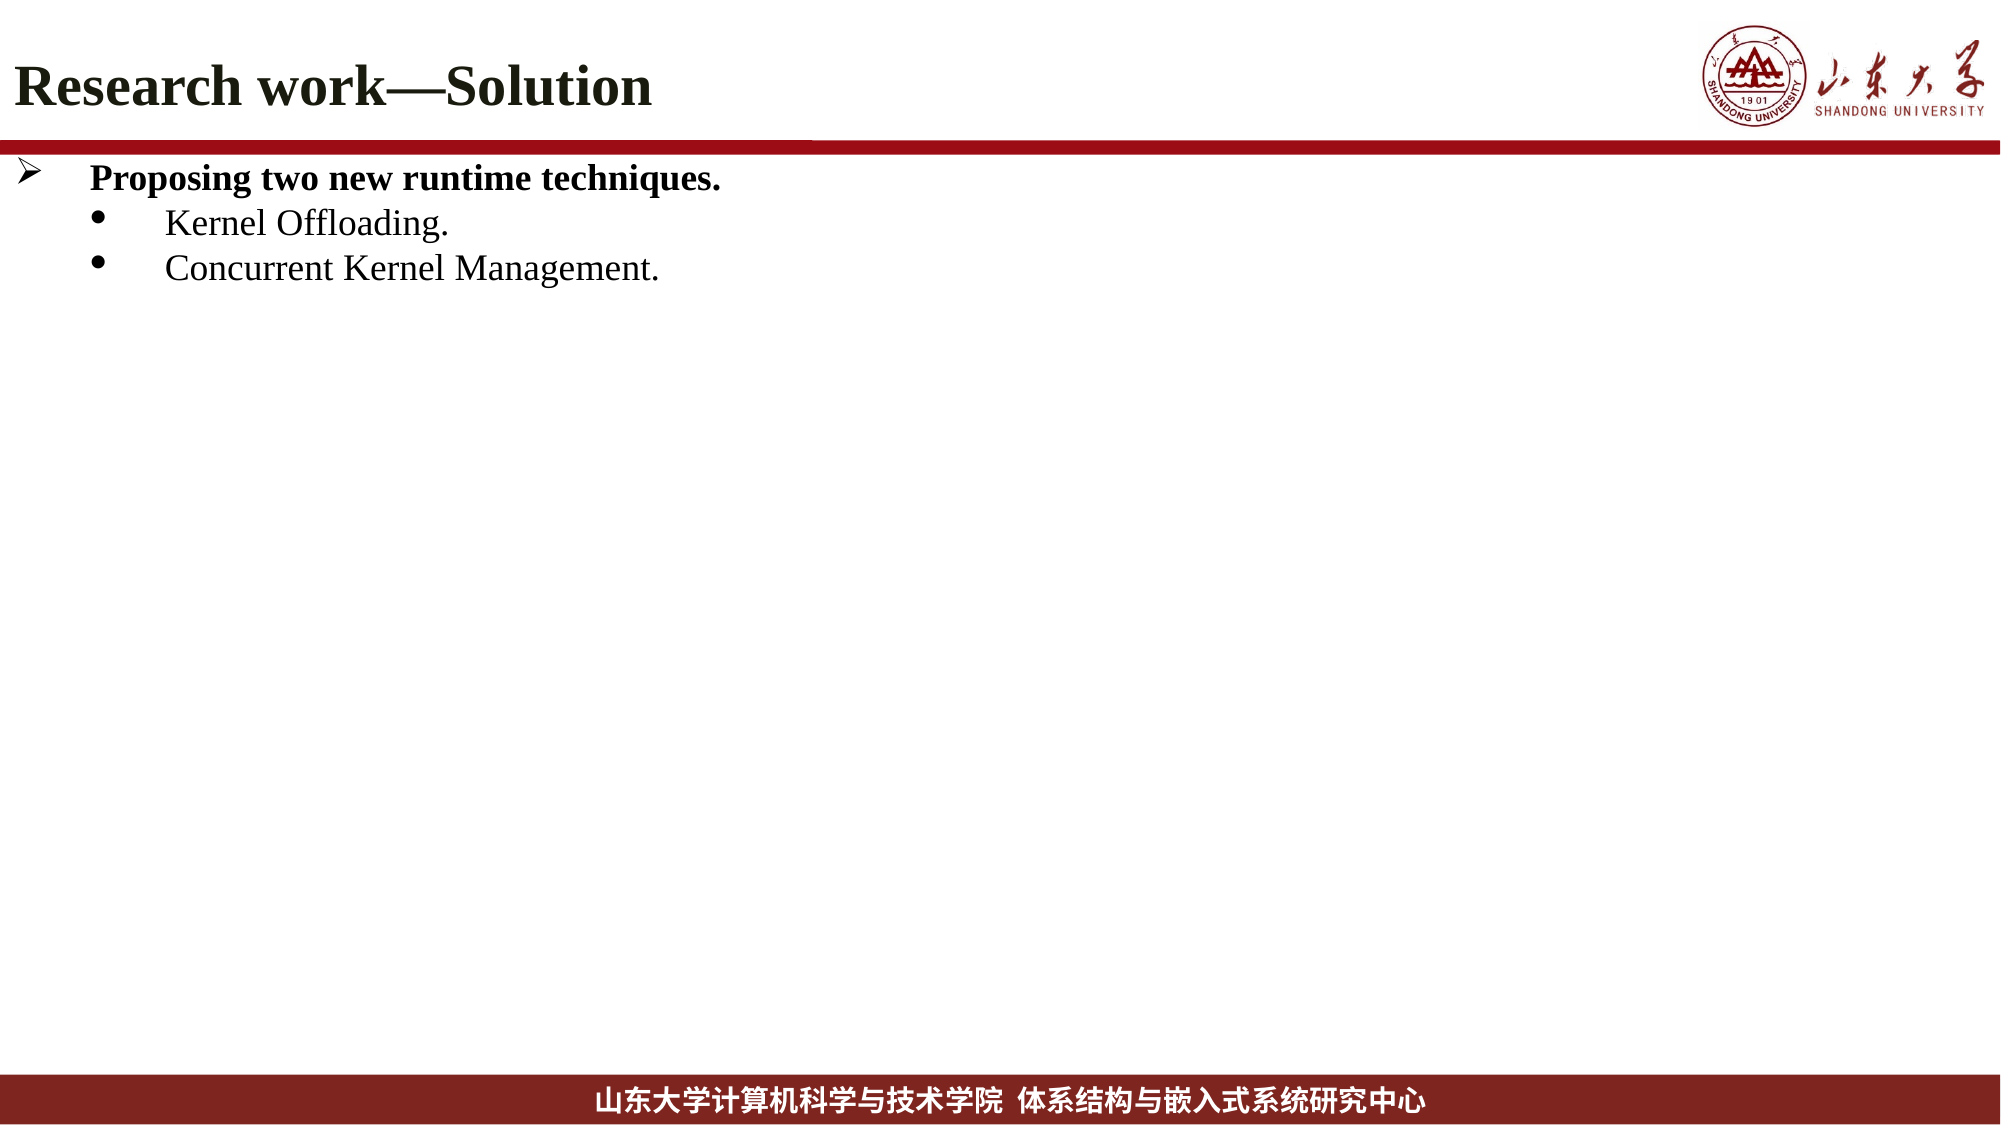

# Research work—Solution
Proposing two new runtime techniques.
Kernel Offloading.
Concurrent Kernel Management.